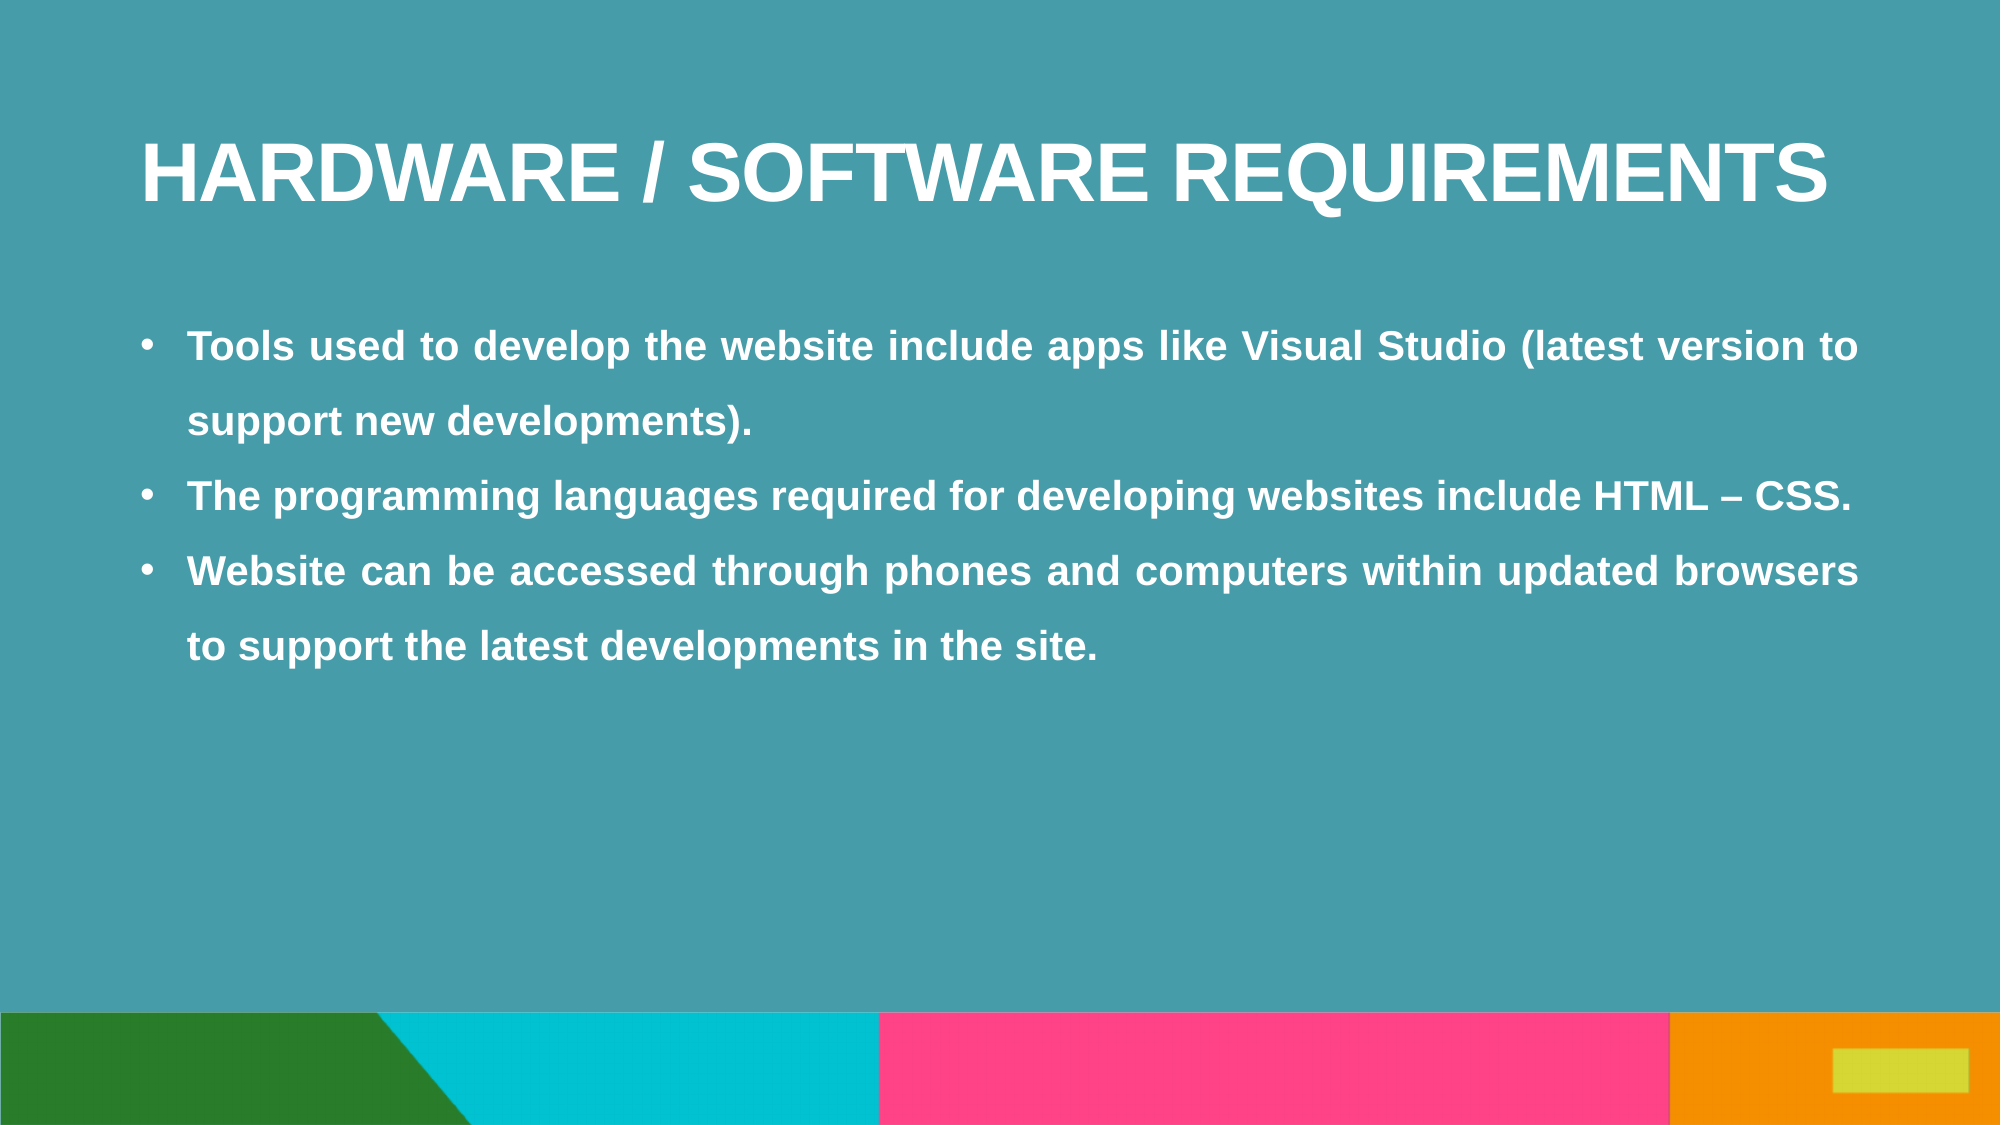

# HARDWARE / SOFTWARE REQUIREMENTS
Tools used to develop the website include apps like Visual Studio (latest version to support new developments).
The programming languages required for developing websites include HTML – CSS.
Website can be accessed through phones and computers within updated browsers to support the latest developments in the site.